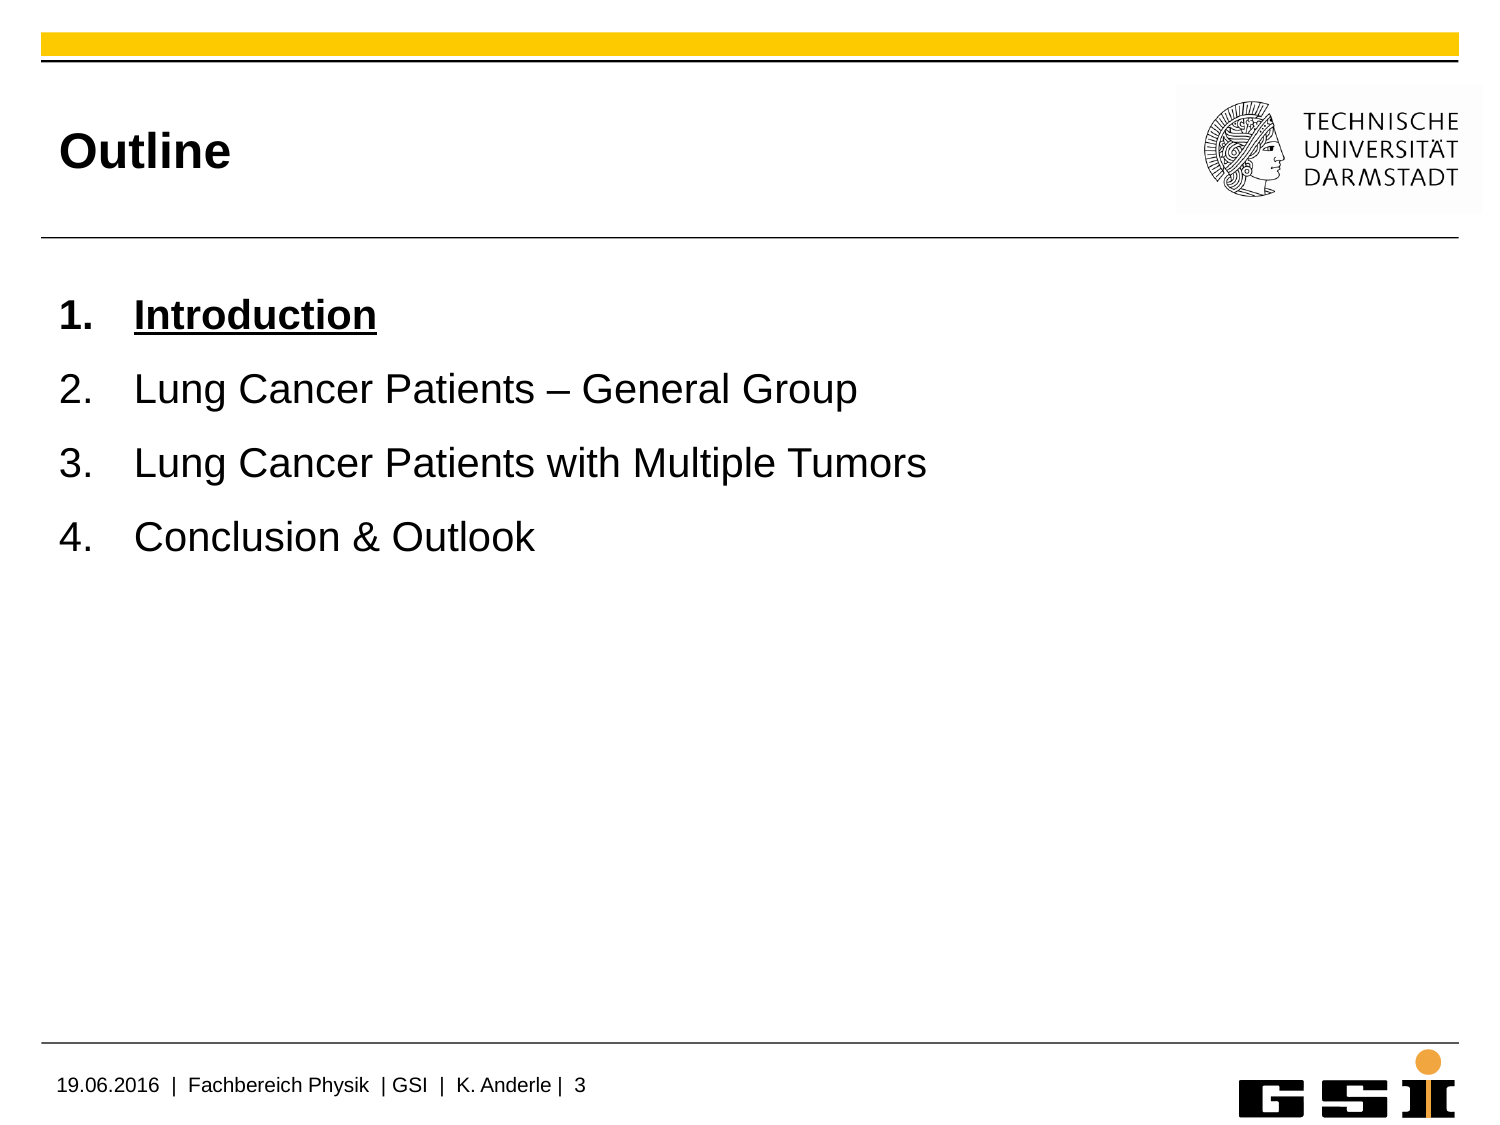

# Outline
Introduction
Lung Cancer Patients – General Group
Lung Cancer Patients with Multiple Tumors
Conclusion & Outlook